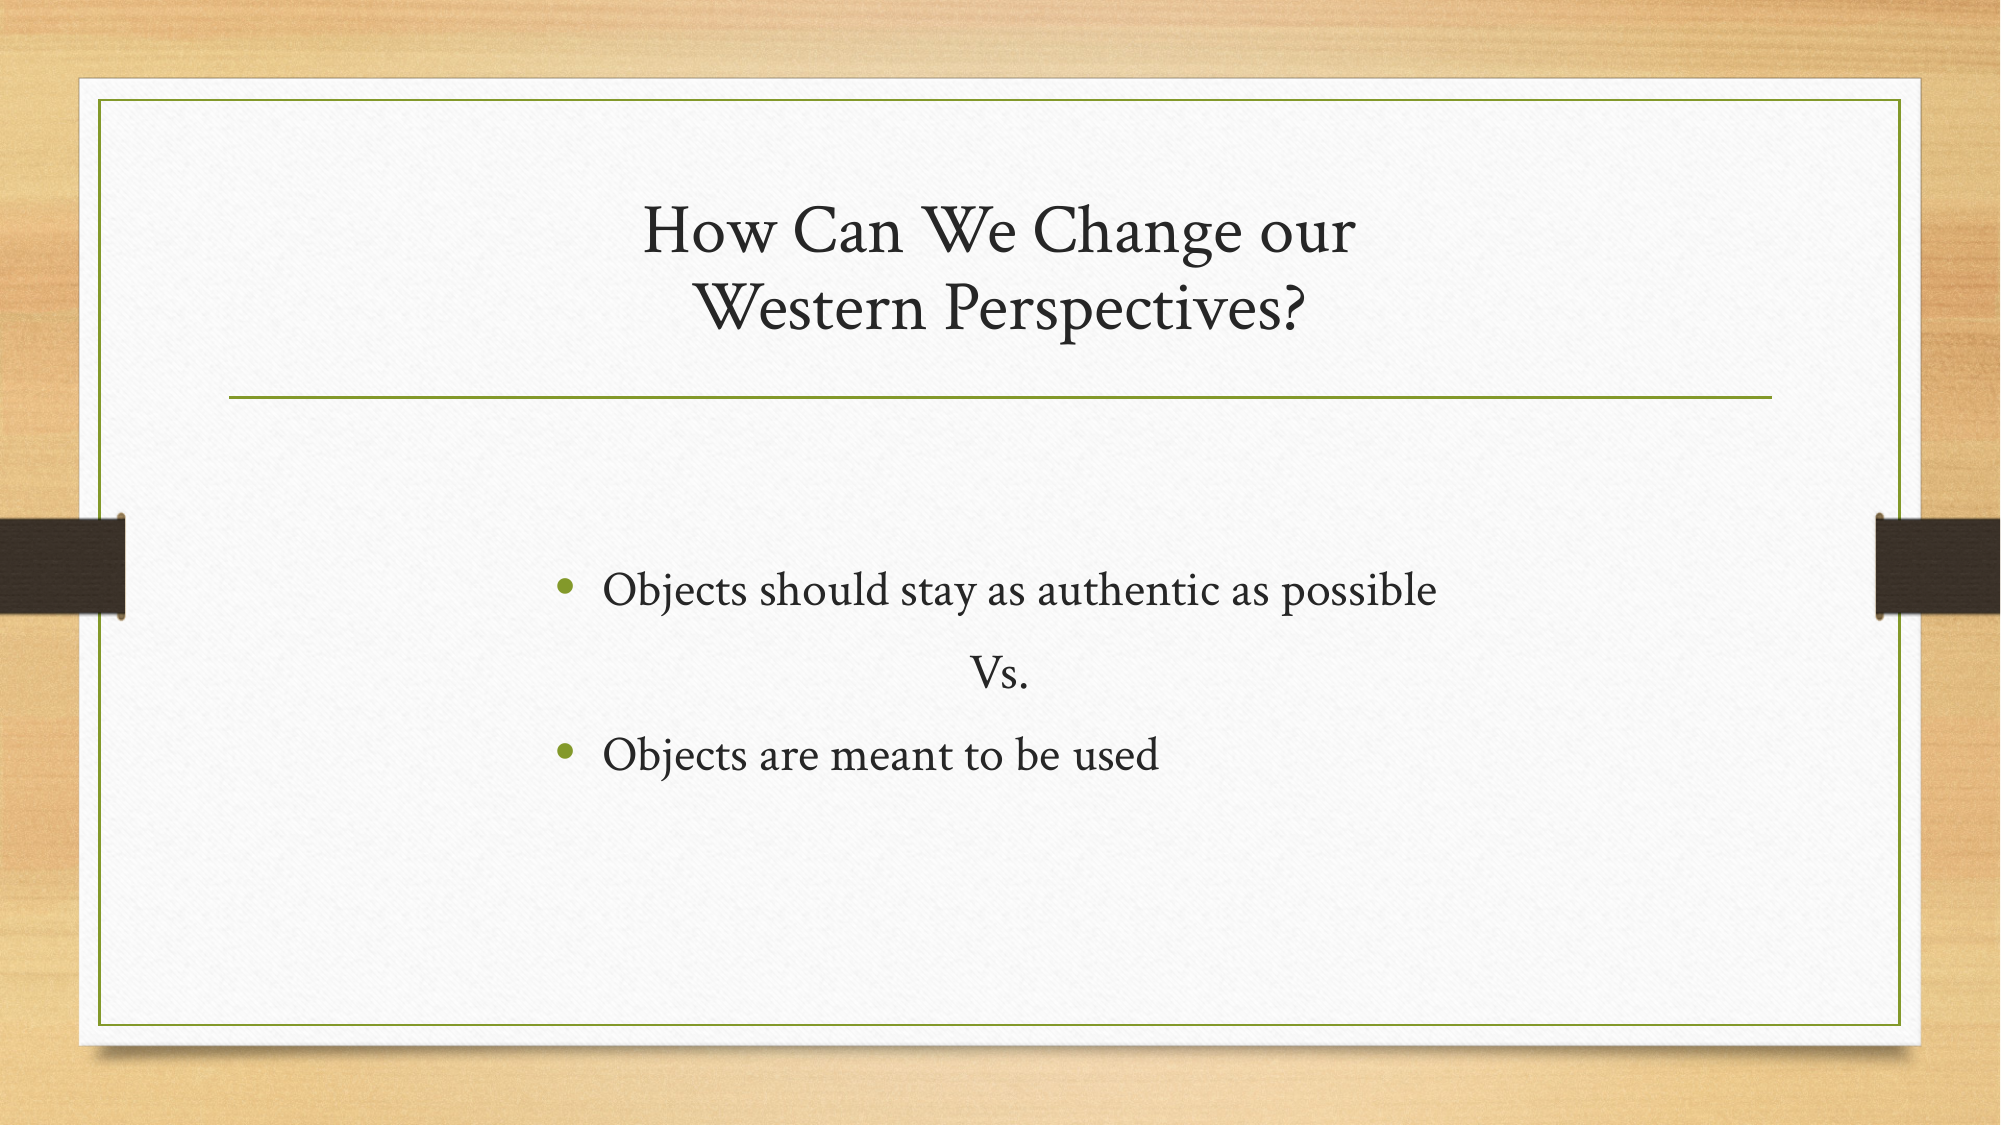

# How Can We Change our Western Perspectives?
Objects should stay as authentic as possible
Vs.
Objects are meant to be used